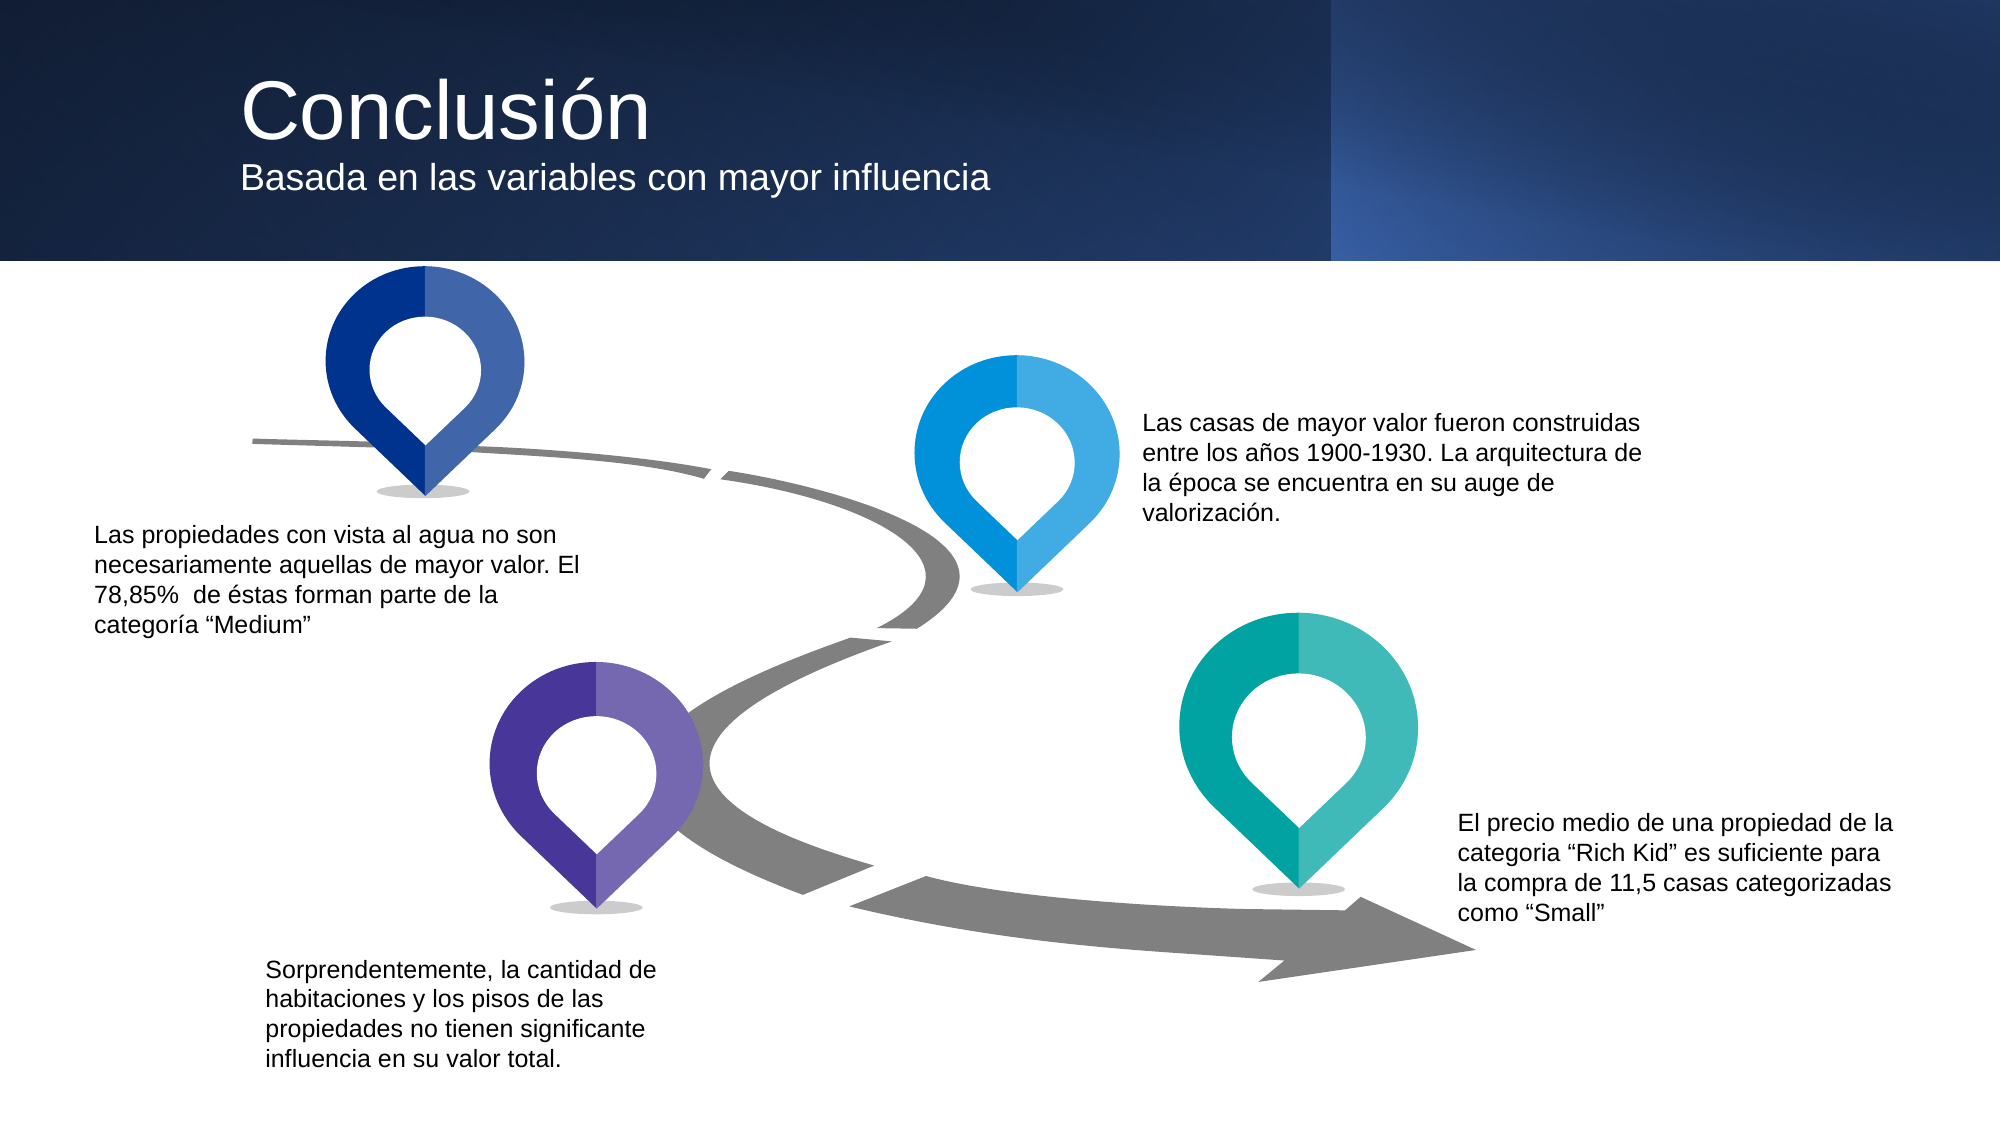

# Conclusión Basada en las variables con mayor influencia

c

Las casas de mayor valor fueron construidas entre los años 1900-1930. La arquitectura de la época se encuentra en su auge de valorización.

Las propiedades con vista al agua no son necesariamente aquellas de mayor valor. El 78,85%  de éstas forman parte de la categoría “Medium”

El precio medio de una propiedad de la categoria “Rich Kid” es suficiente para la compra de 11,5 casas categorizadas como “Small”
Sorprendentemente, la cantidad de habitaciones y los pisos de las propiedades no tienen significante influencia en su valor total.